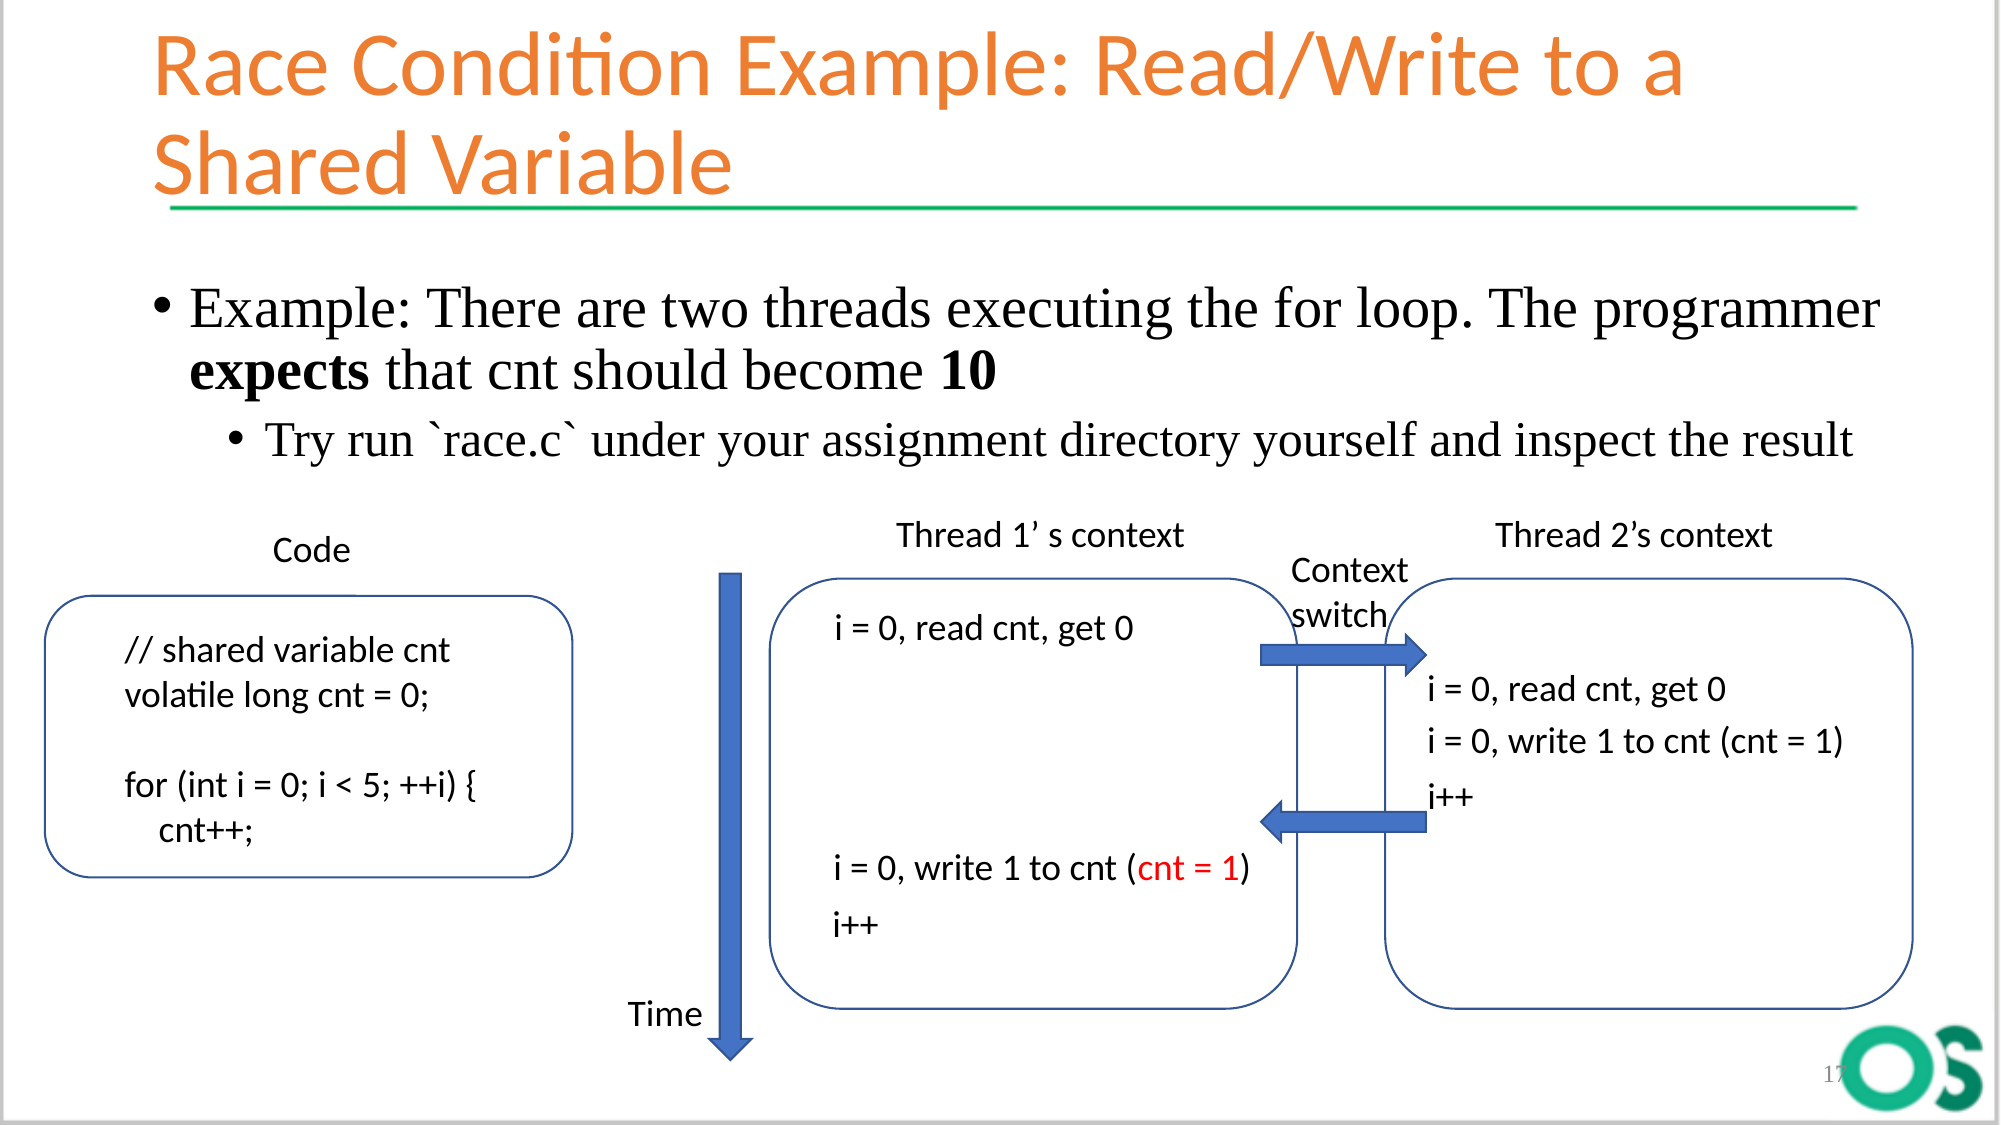

# Race Condition Example: Read/Write to a Shared Variable
Example: There are two threads executing the for loop. The programmer expects that cnt should become 10
Try run `race.c` under your assignment directory yourself and inspect the result

Thread 1’ s context
Thread 2’s context
Code
Context switch

i = 0, read cnt, get 0
// shared variable cnt
volatile long cnt = 0;

for (int i = 0; i < 5; ++i) {
    cnt++;
i = 0, read cnt, get 0
i = 0, write 1 to cnt (cnt = 1)

i++
i = 0, write 1 to cnt (cnt = 1)
i++
Time
17